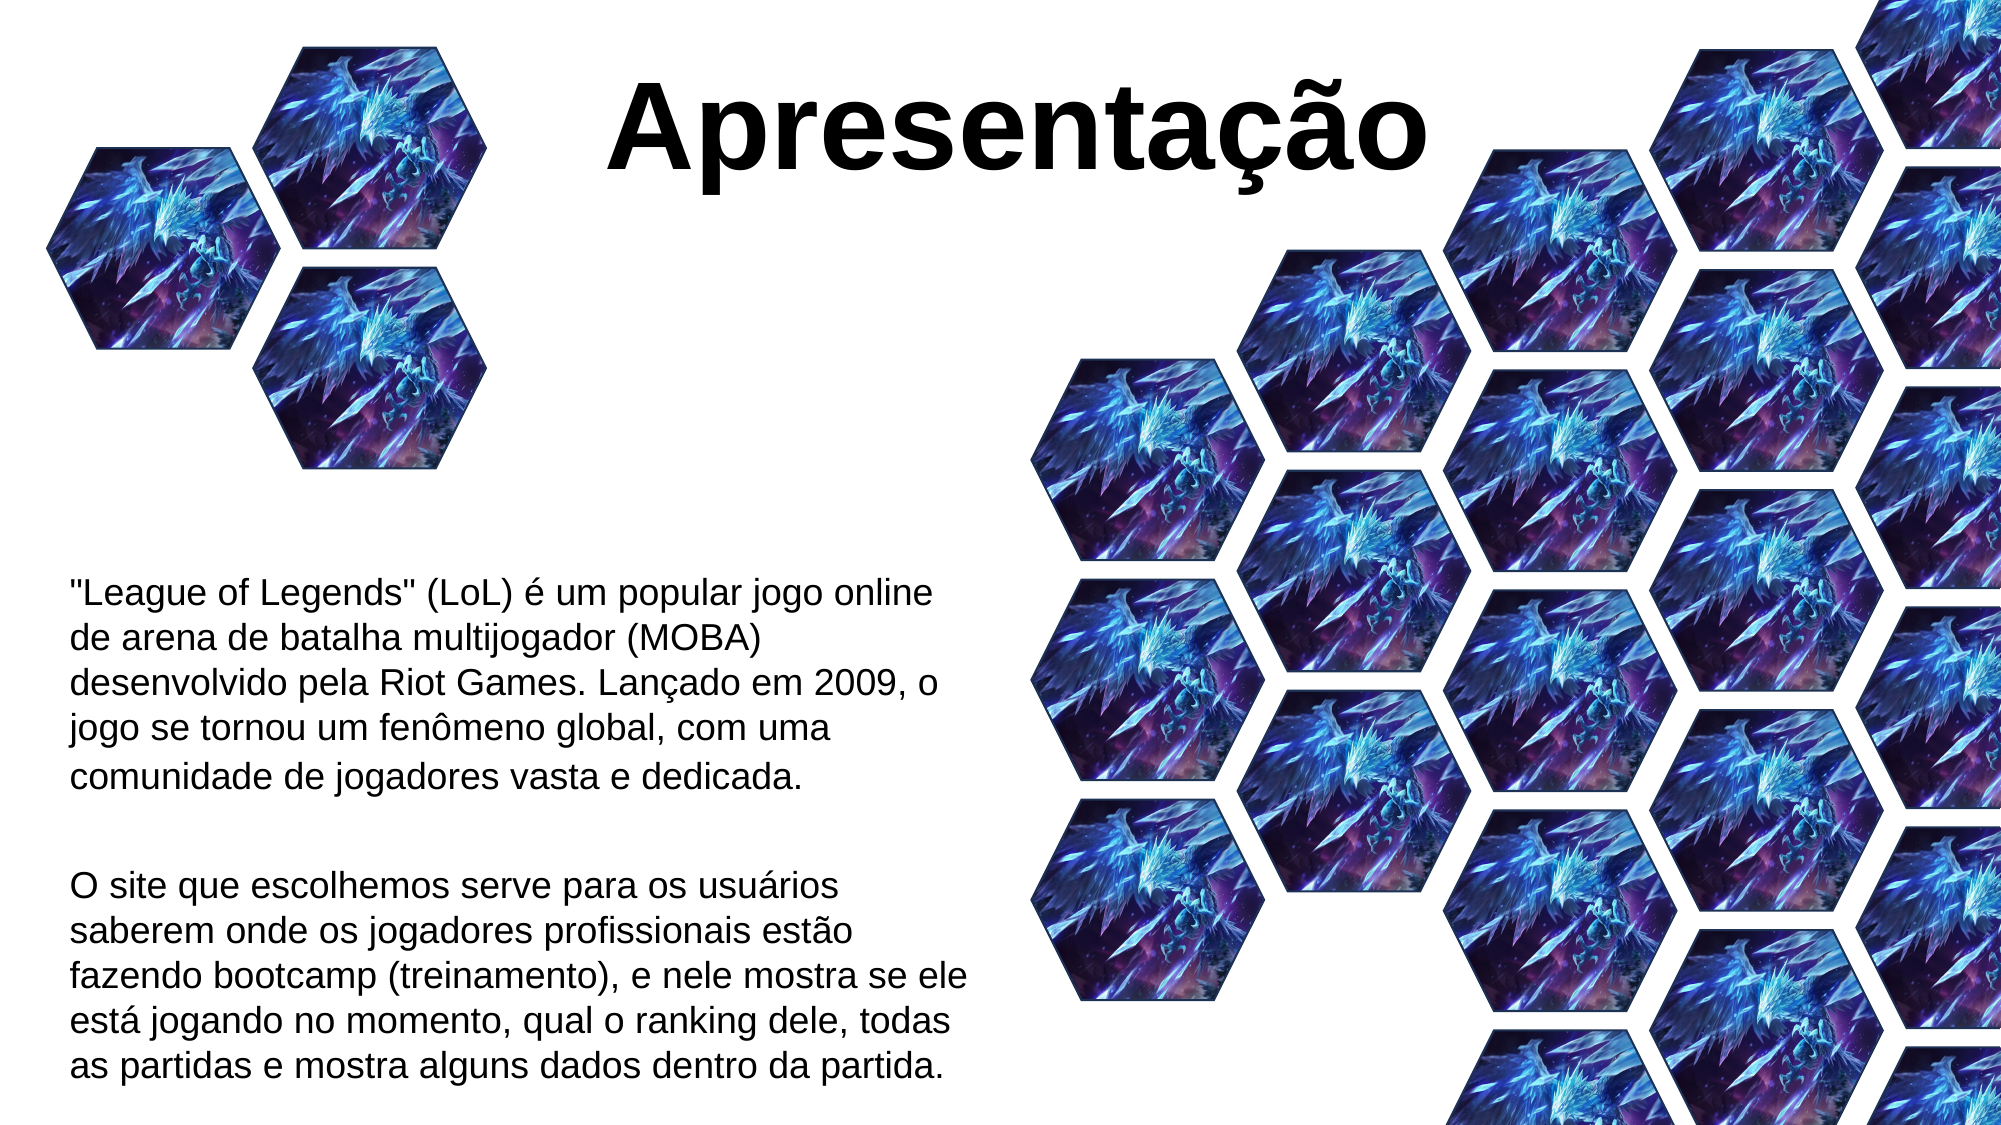

Load Test

 Apresentação
"League of Legends" (LoL) é um popular jogo online de arena de batalha multijogador (MOBA) desenvolvido pela Riot Games. Lançado em 2009, o jogo se tornou um fenômeno global, com uma comunidade de jogadores vasta e dedicada.​
O site que escolhemos serve para os usuários saberem onde os jogadores profissionais estão fazendo bootcamp (treinamento), e nele mostra se ele está jogando no momento, qual o ranking dele, todas as partidas e mostra alguns dados dentro da partida.​